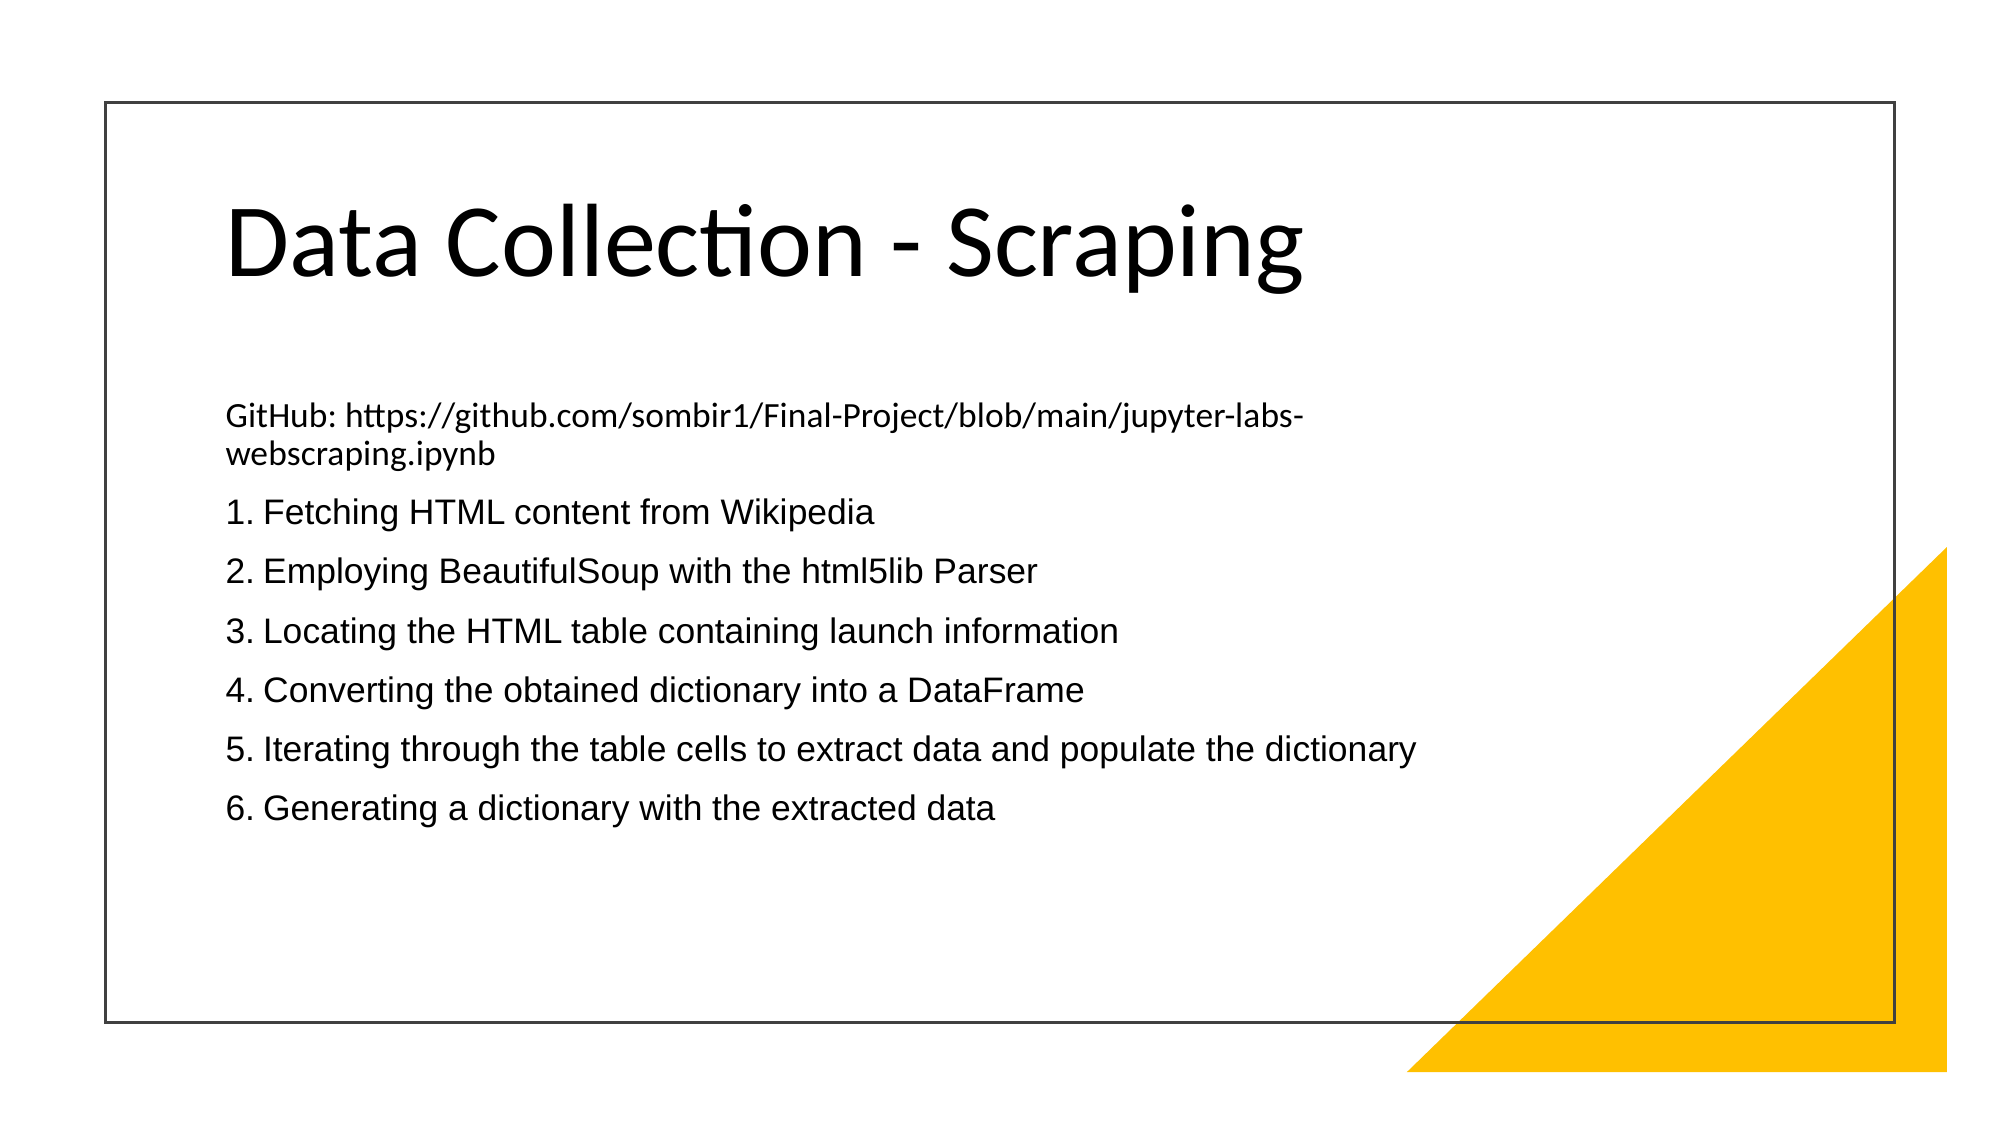

# Data Collection - Scraping
GitHub: https://github.com/sombir1/Final-Project/blob/main/jupyter-labs-webscraping.ipynb
Fetching HTML content from Wikipedia
Employing BeautifulSoup with the html5lib Parser
Locating the HTML table containing launch information
Converting the obtained dictionary into a DataFrame
Iterating through the table cells to extract data and populate the dictionary
Generating a dictionary with the extracted data